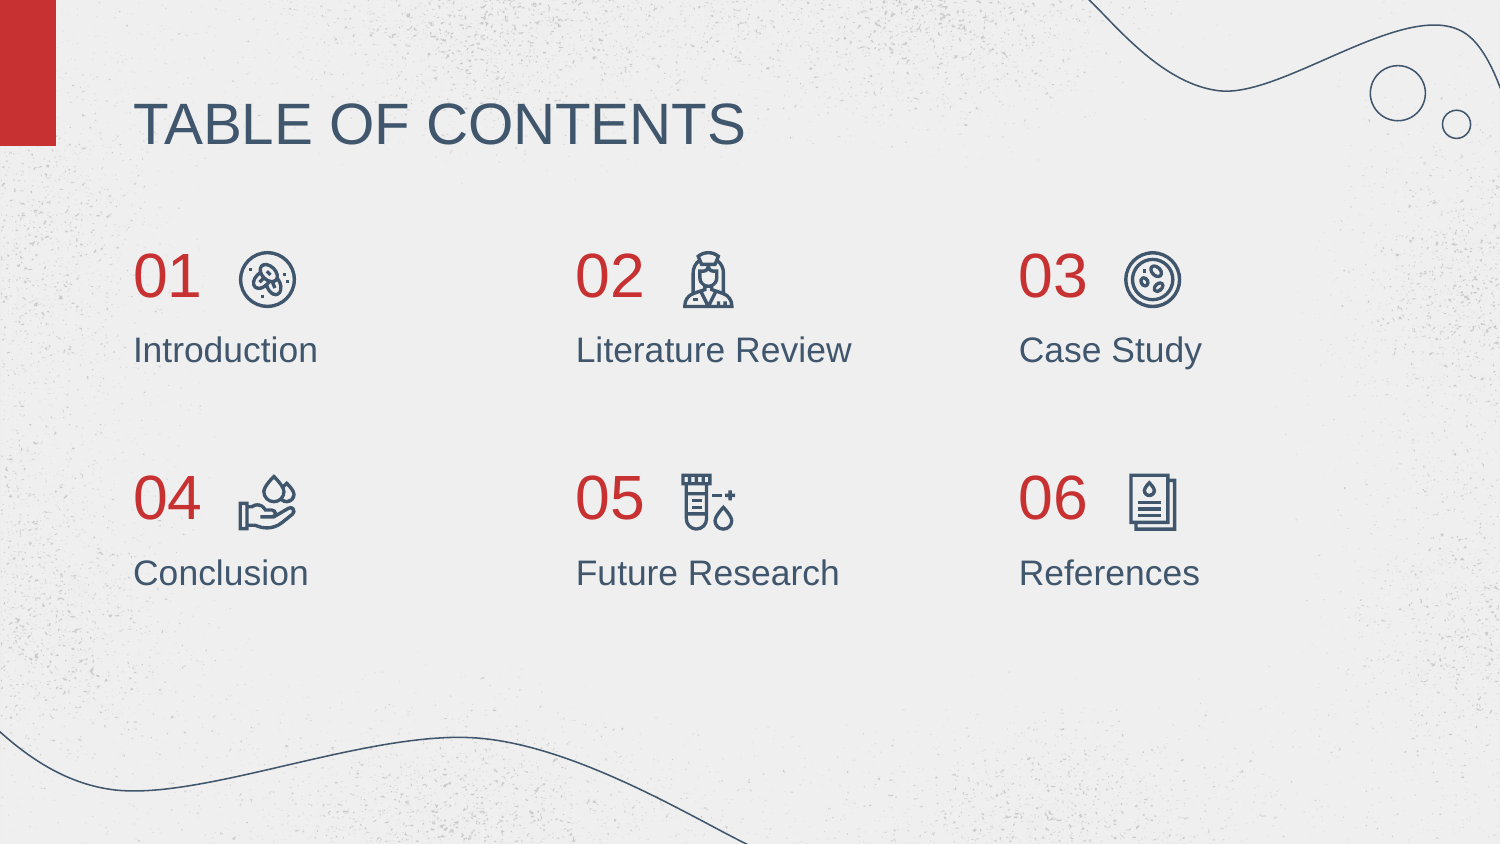

# TABLE OF CONTENTS

01
02
03
Introduction
Literature Review
Case Study

04
05
06

Conclusion
Future Research
References